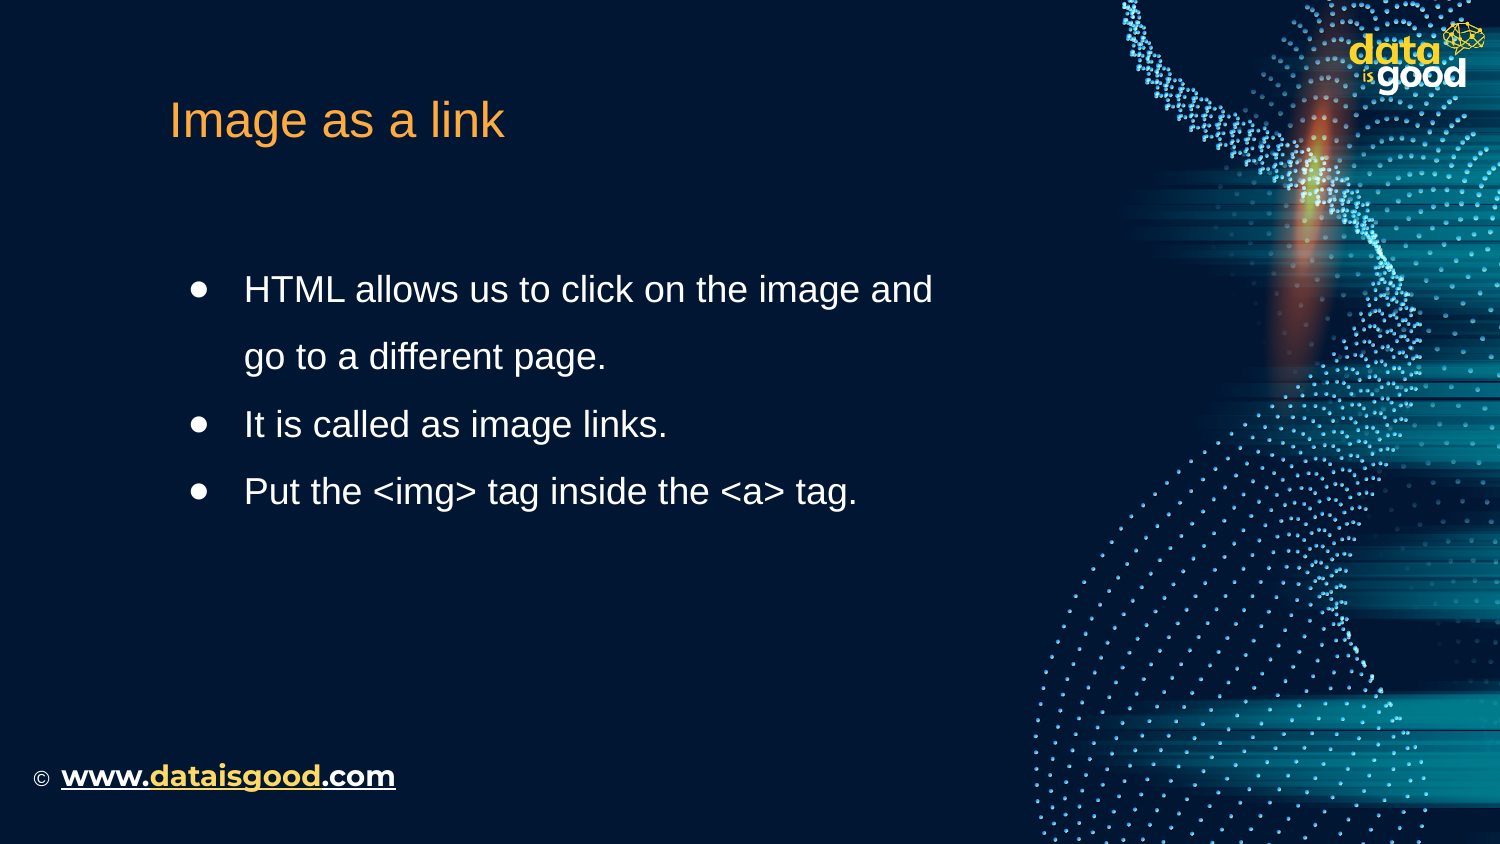

# Image as a link
HTML allows us to click on the image and go to a different page.
It is called as image links.
Put the <img> tag inside the <a> tag.